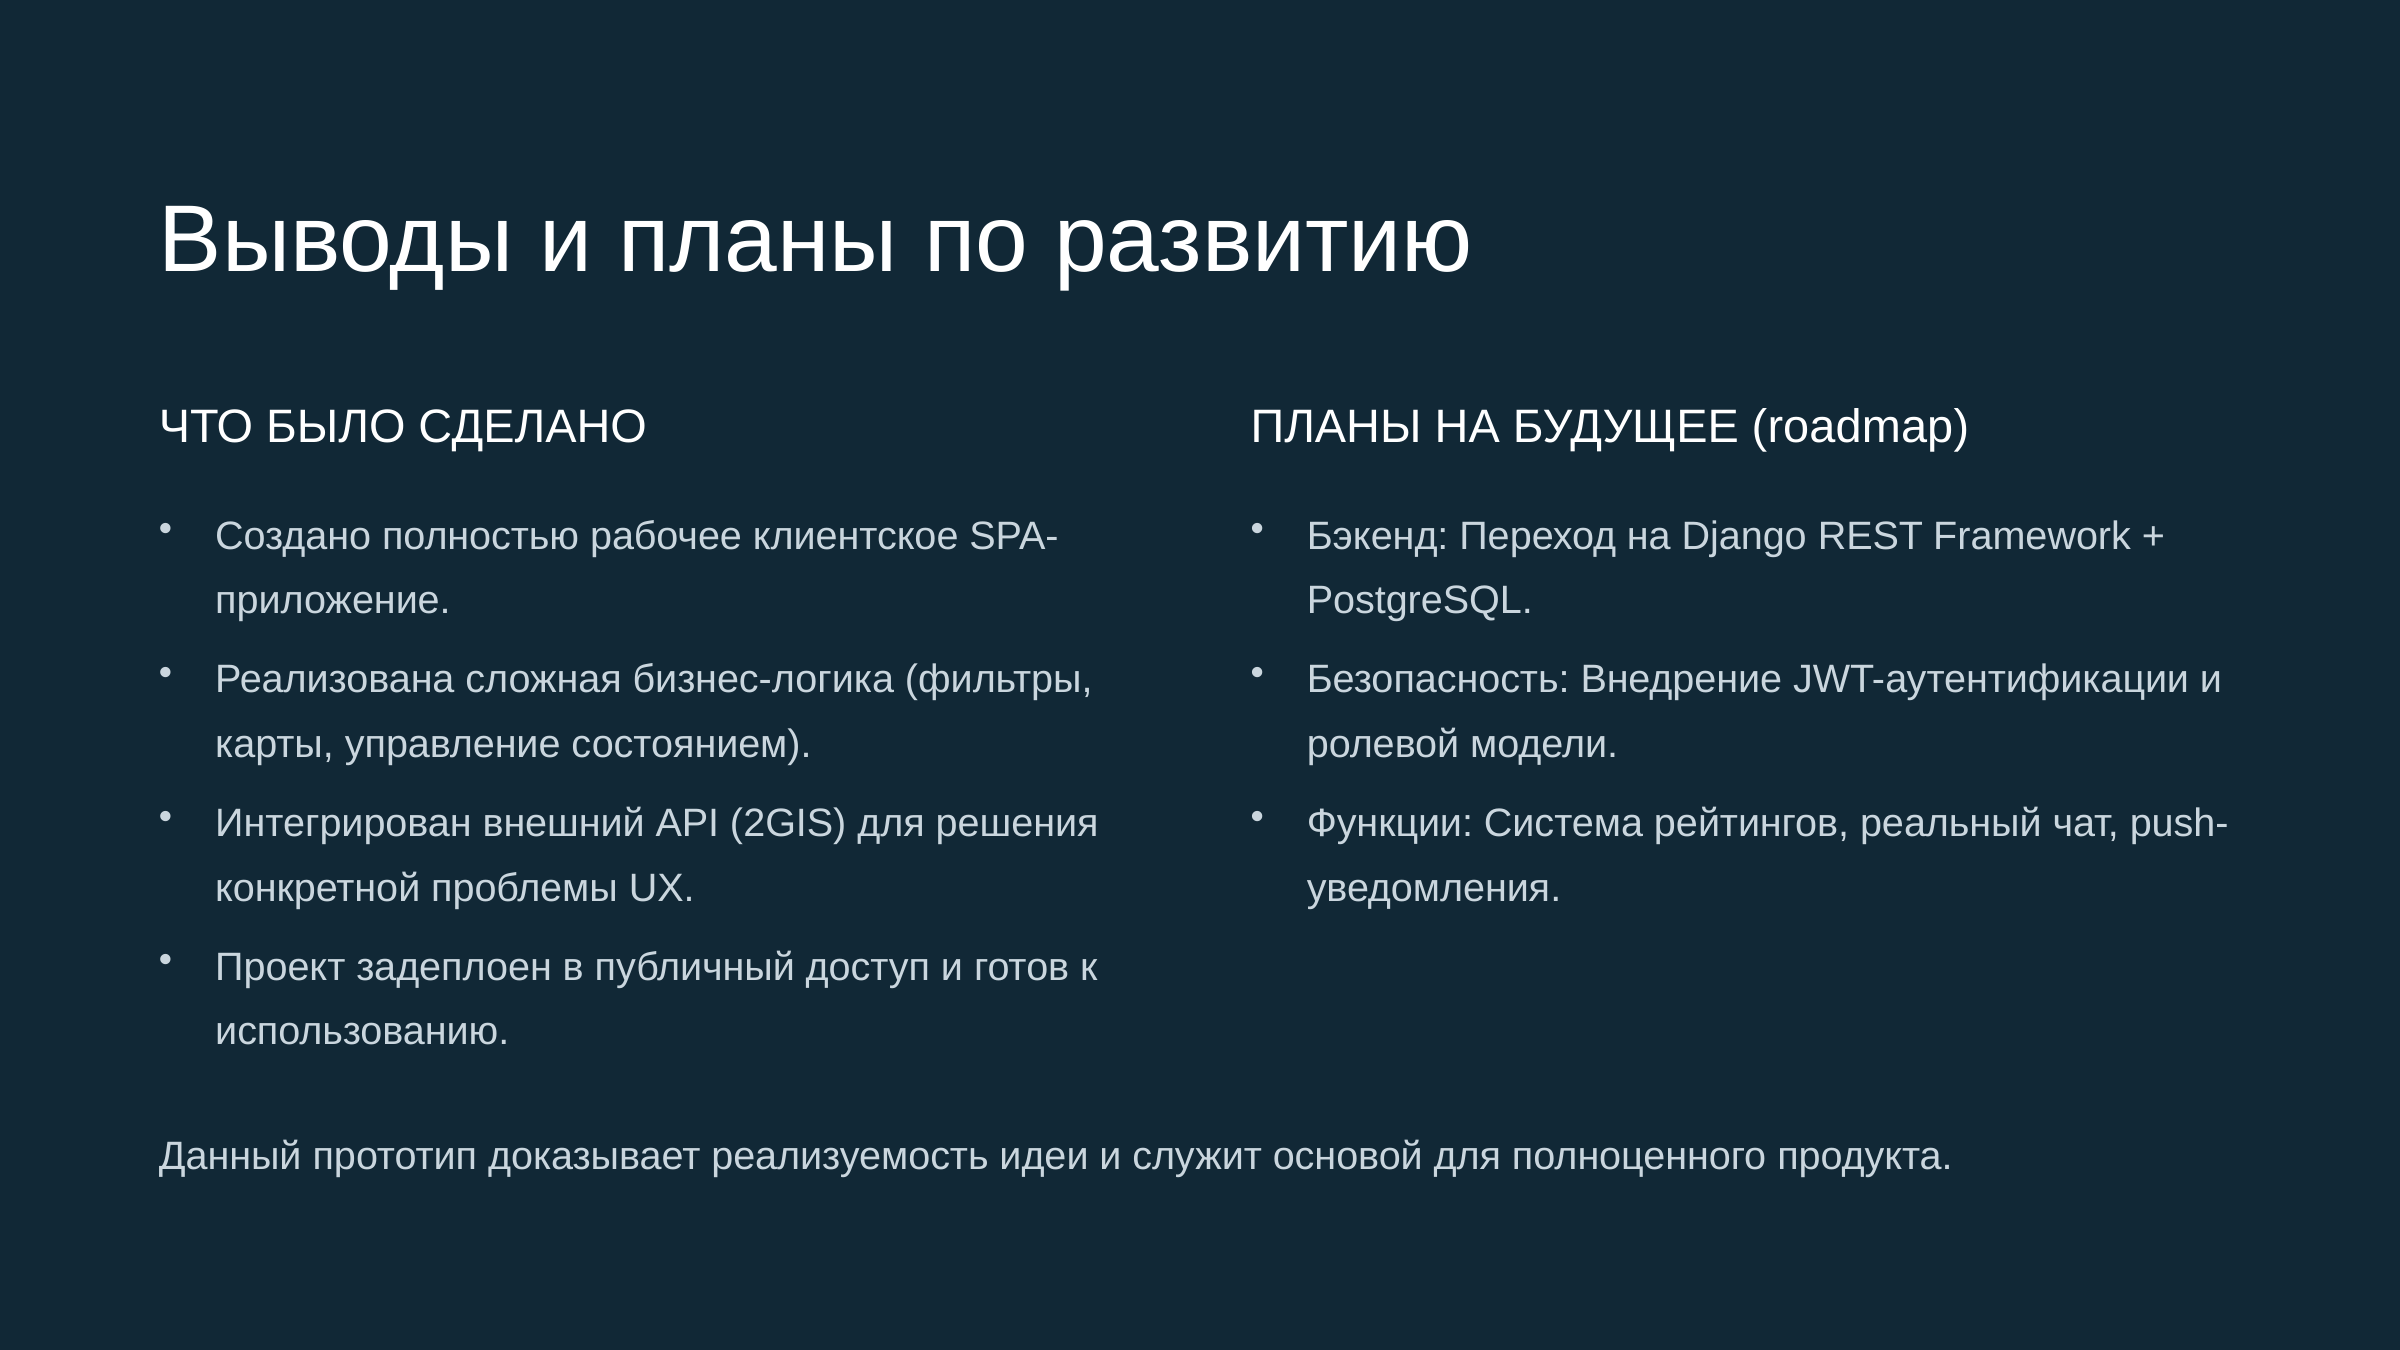

Выводы и планы по развитию
ЧТО БЫЛО СДЕЛАНО
ПЛАНЫ НА БУДУЩЕЕ (roadmap)
Создано полностью рабочее клиентское SPA-приложение.
Бэкенд: Переход на Django REST Framework + PostgreSQL.
Реализована сложная бизнес-логика (фильтры, карты, управление состоянием).
Безопасность: Внедрение JWT-аутентификации и ролевой модели.
Интегрирован внешний API (2GIS) для решения конкретной проблемы UX.
Функции: Система рейтингов, реальный чат, push-уведомления.
Проект задеплоен в публичный доступ и готов к использованию.
Данный прототип доказывает реализуемость идеи и служит основой для полноценного продукта.